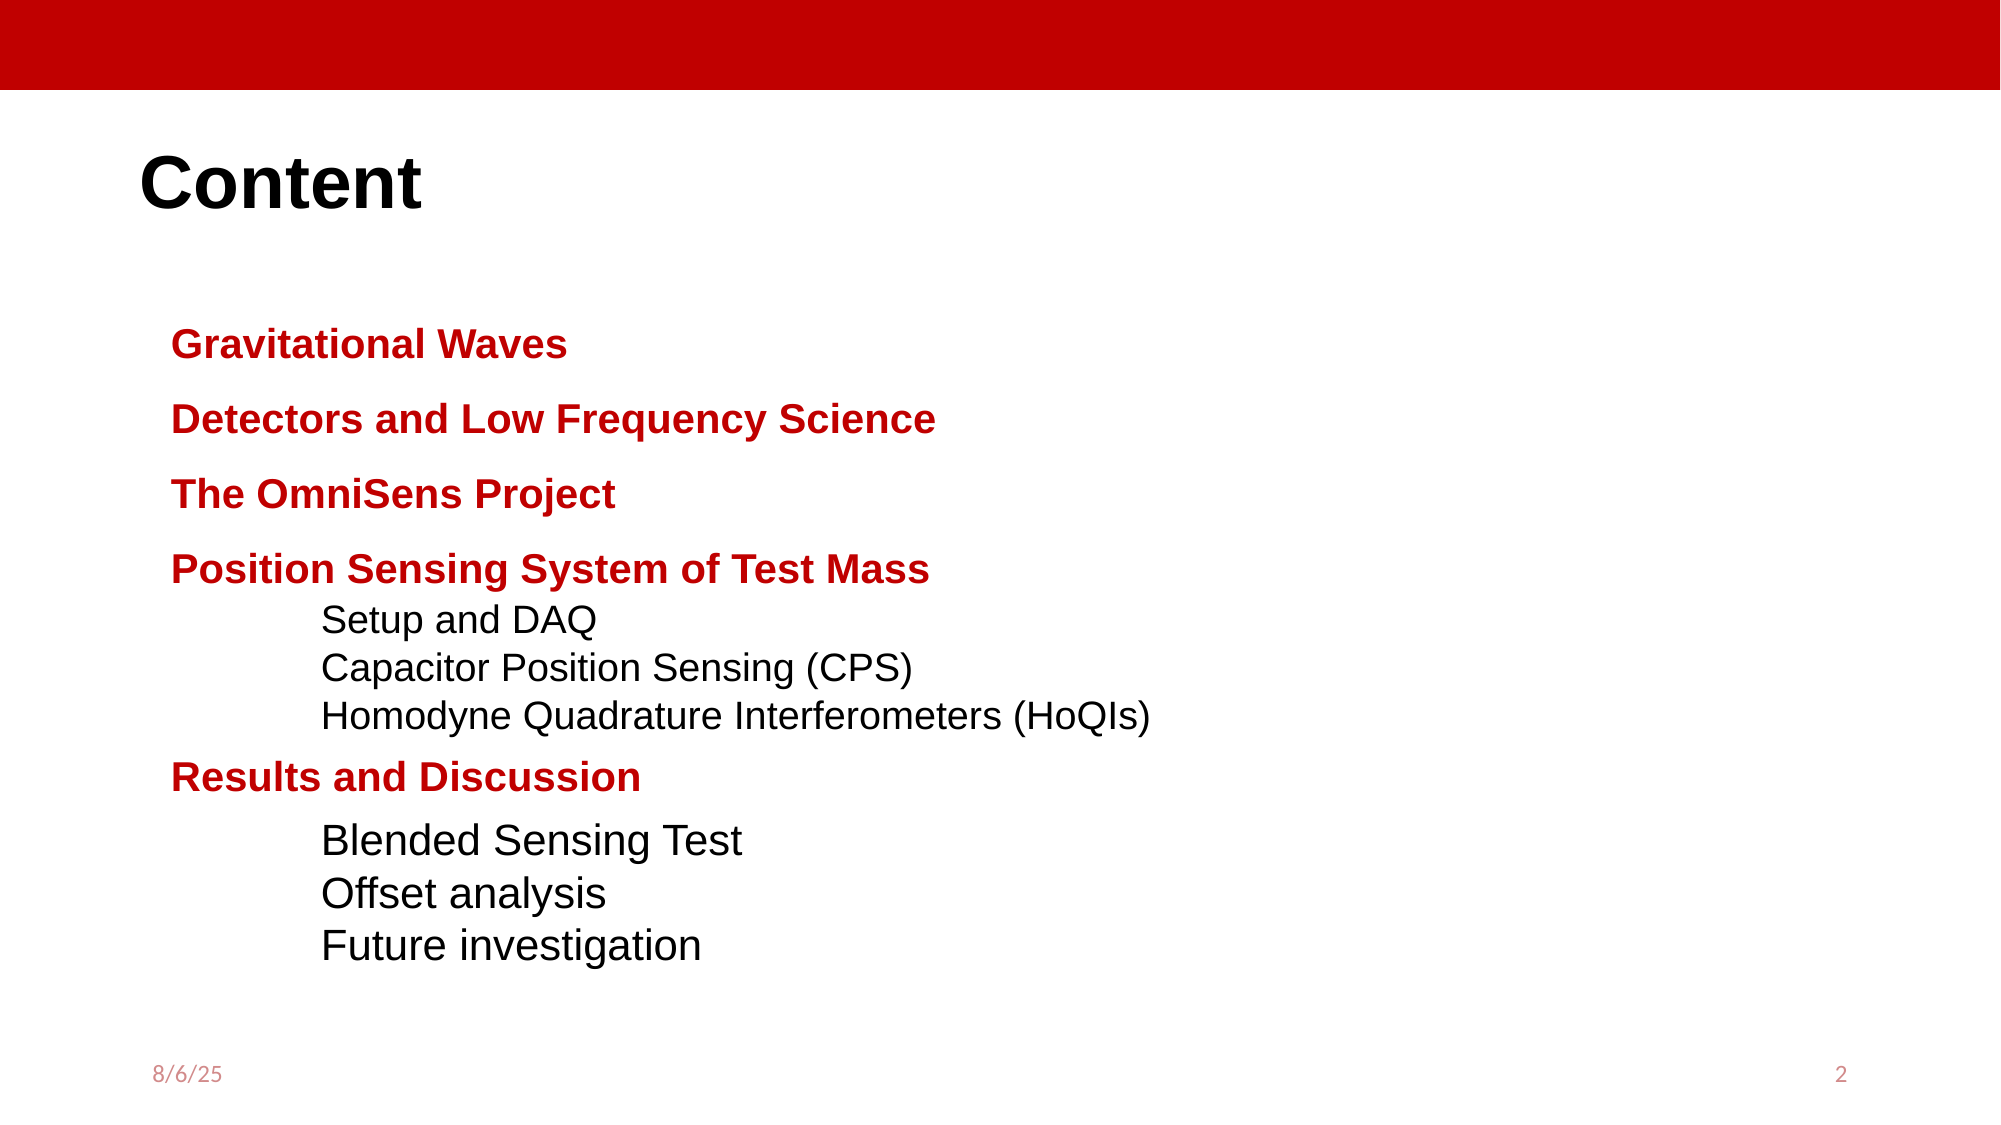

# Content
Gravitational Waves
Detectors and Low Frequency Science
The OmniSens Project
Position Sensing System of Test Mass
	Setup and DAQ
	Capacitor Position Sensing (CPS)
	Homodyne Quadrature Interferometers (HoQIs)
Results and Discussion
	Blended Sensing Test
	Offset analysis
	Future investigation
8/6/25
2